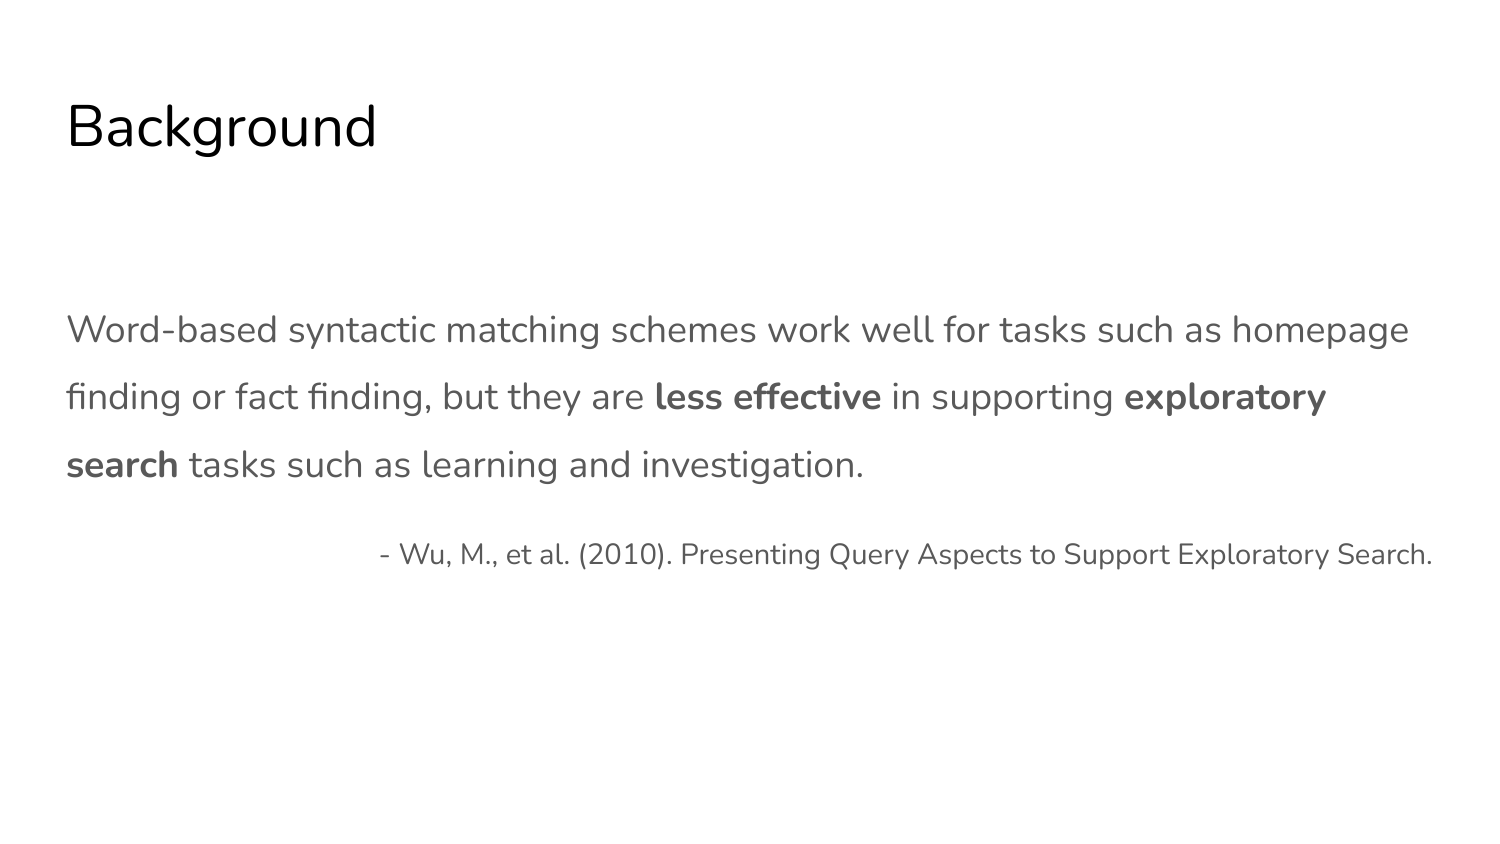

# Background

Word-based syntactic matching schemes work well for tasks such as homepage finding or fact finding, but they are less effective in supporting exploratory search tasks such as learning and investigation.
- Wu, M., et al. (2010). Presenting Query Aspects to Support Exploratory Search.